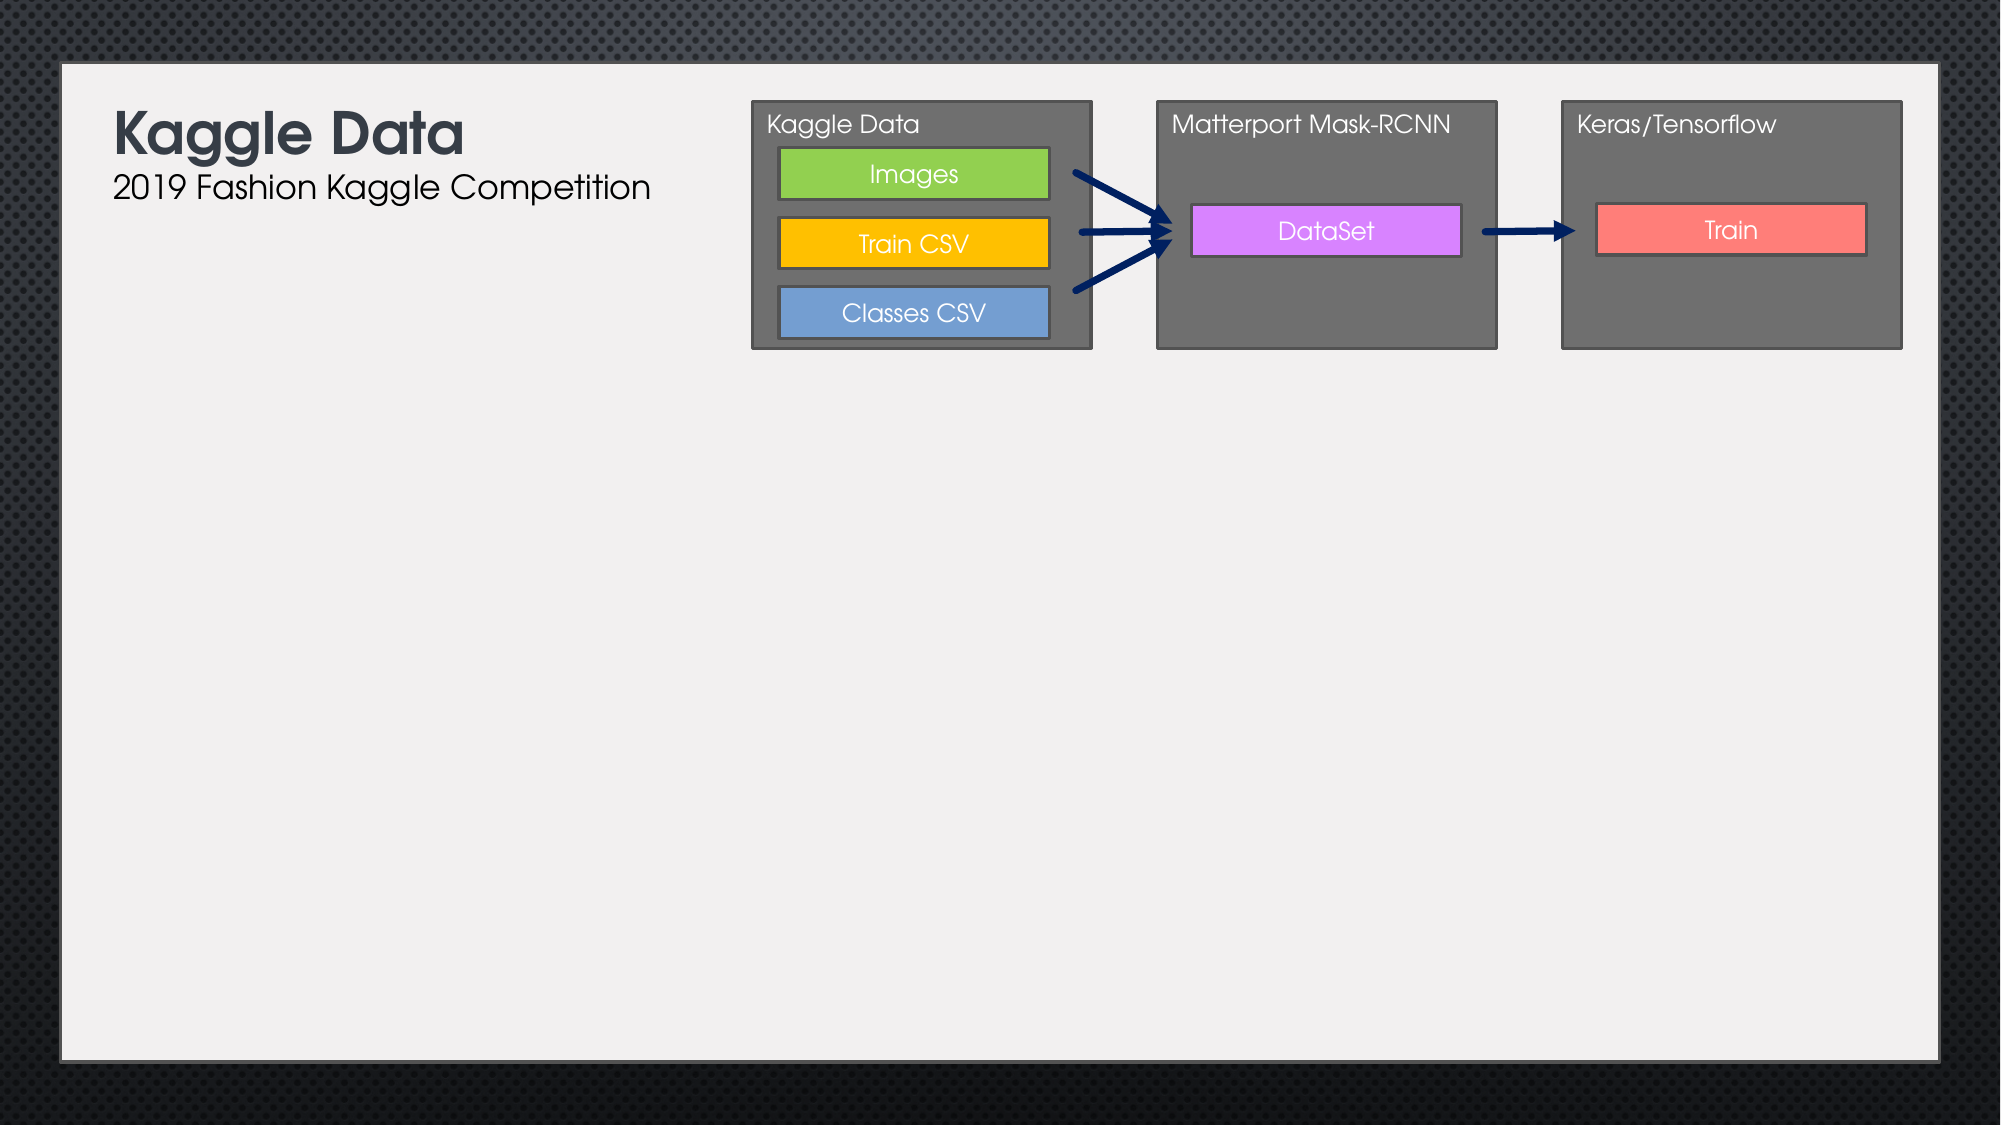

Kaggle Data
2019 Fashion Kaggle Competition
Kaggle Data
Matterport Mask-RCNN
Keras/Tensorflow
Images
Train
DataSet
Train CSV
Classes CSV